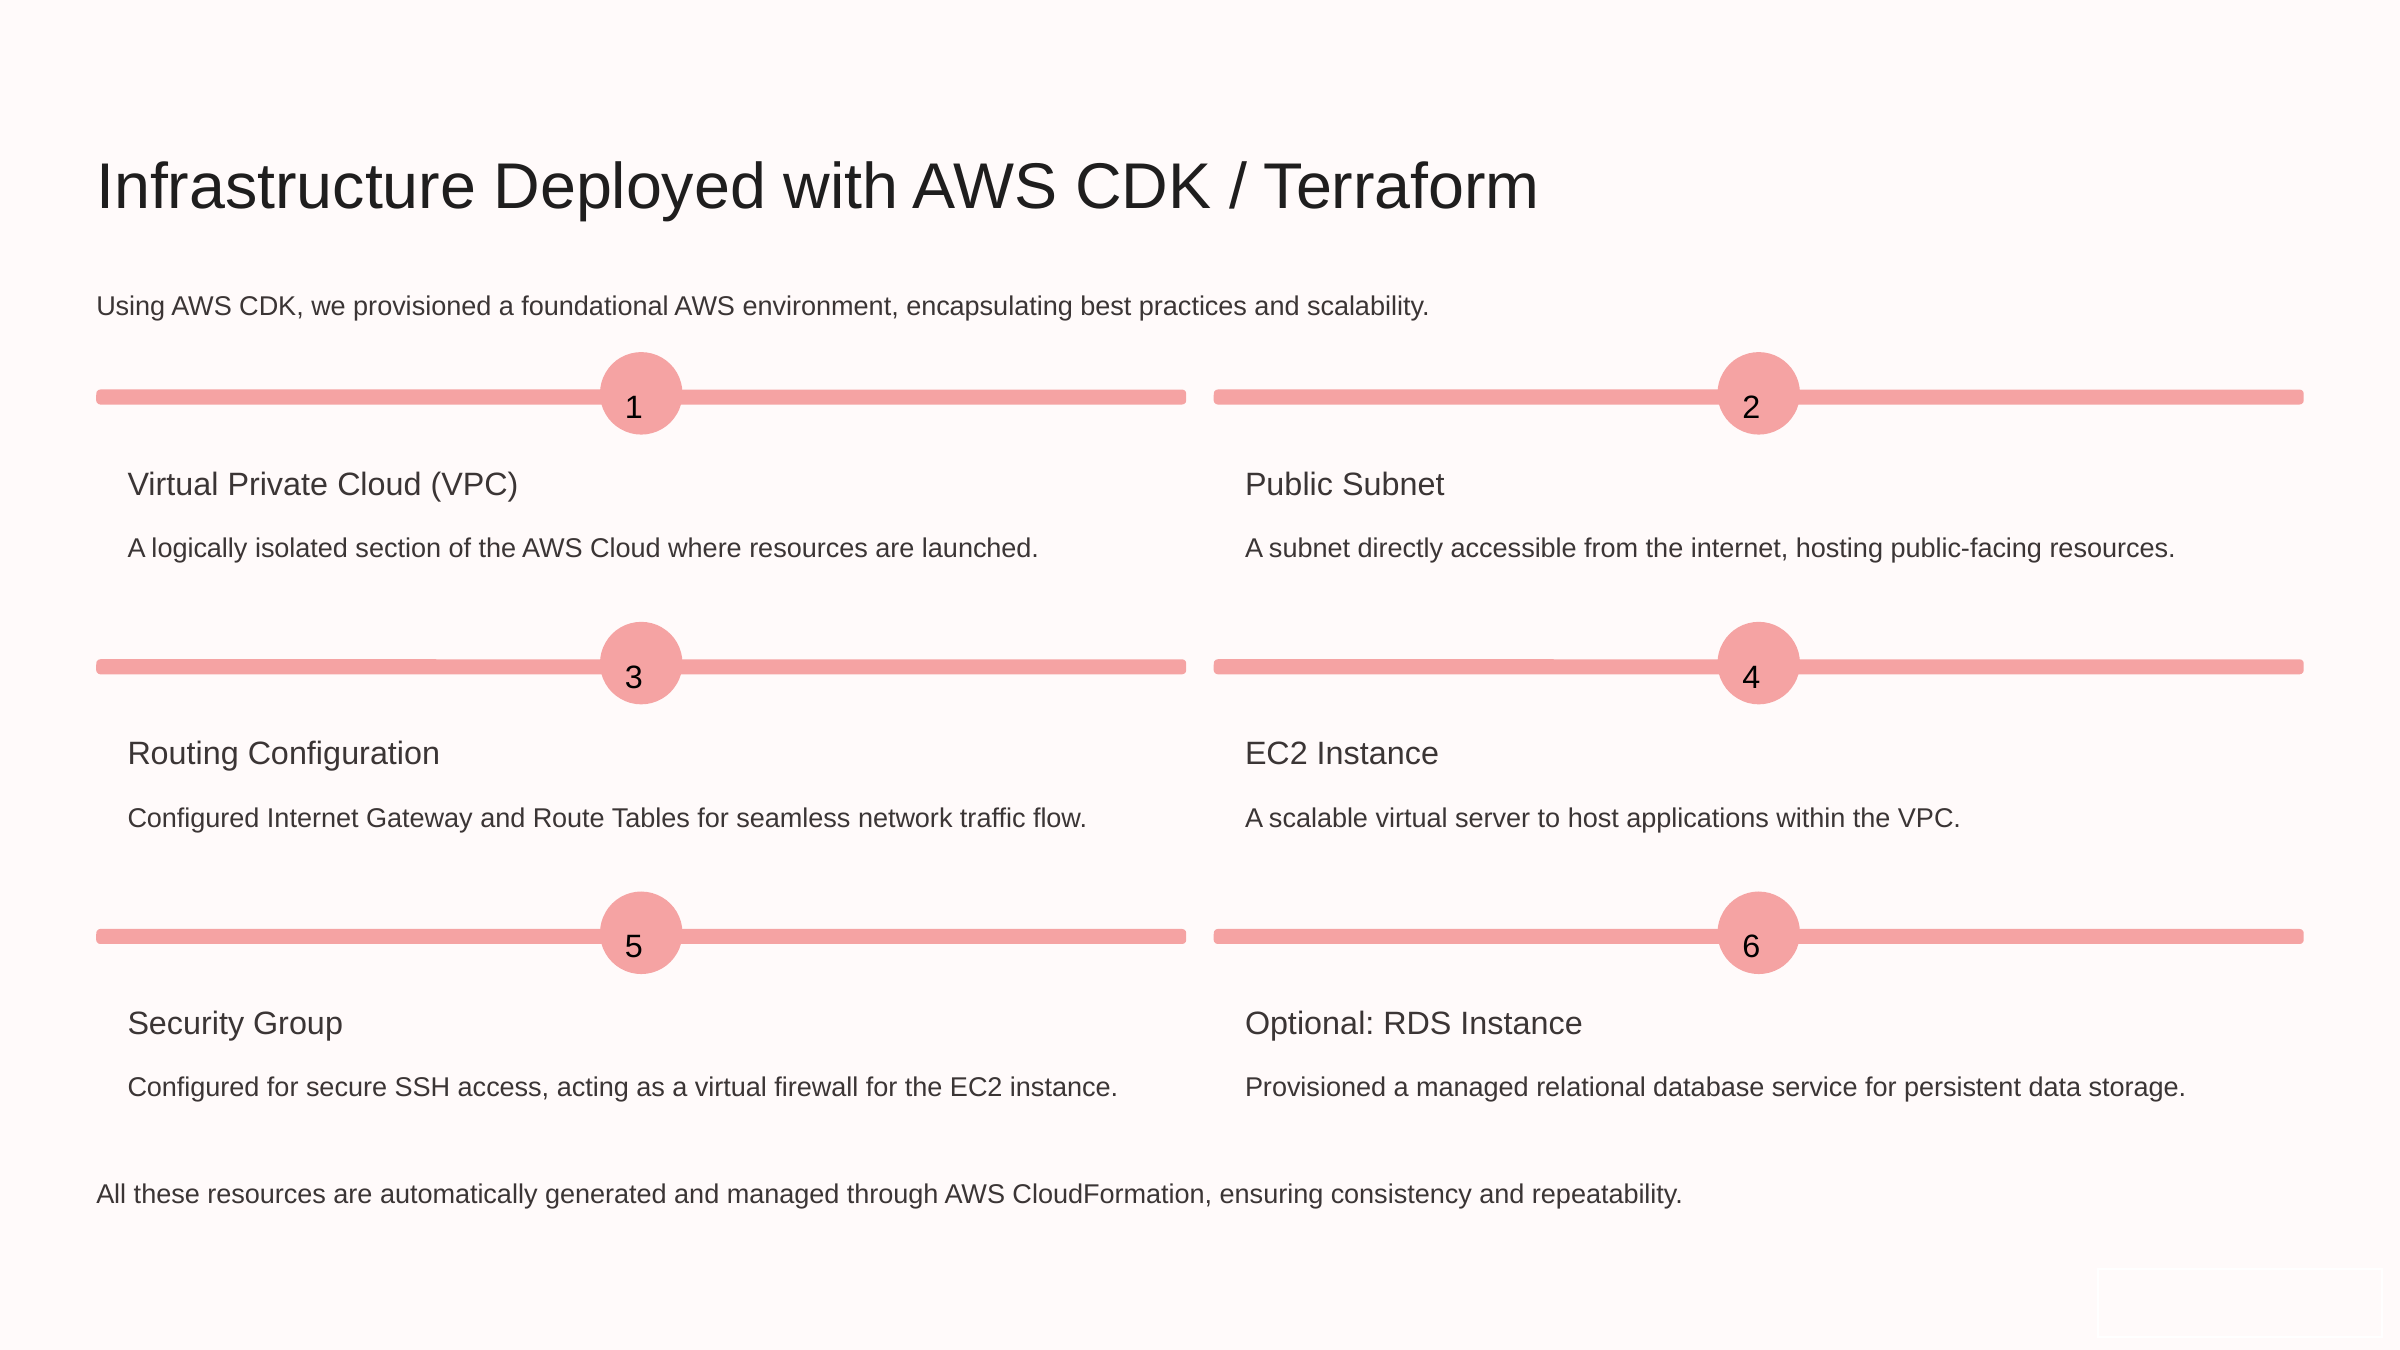

Infrastructure Deployed with AWS CDK / Terraform
Using AWS CDK, we provisioned a foundational AWS environment, encapsulating best practices and scalability.

1
2

Virtual Private Cloud (VPC)
Public Subnet
A logically isolated section of the AWS Cloud where resources are launched.
A subnet directly accessible from the internet, hosting public-facing resources.

3
4

Routing Configuration
EC2 Instance
Configured Internet Gateway and Route Tables for seamless network traffic flow.
A scalable virtual server to host applications within the VPC.

5
6

Security Group
Optional: RDS Instance
Configured for secure SSH access, acting as a virtual firewall for the EC2 instance.
Provisioned a managed relational database service for persistent data storage.
All these resources are automatically generated and managed through AWS CloudFormation, ensuring consistency and repeatability.